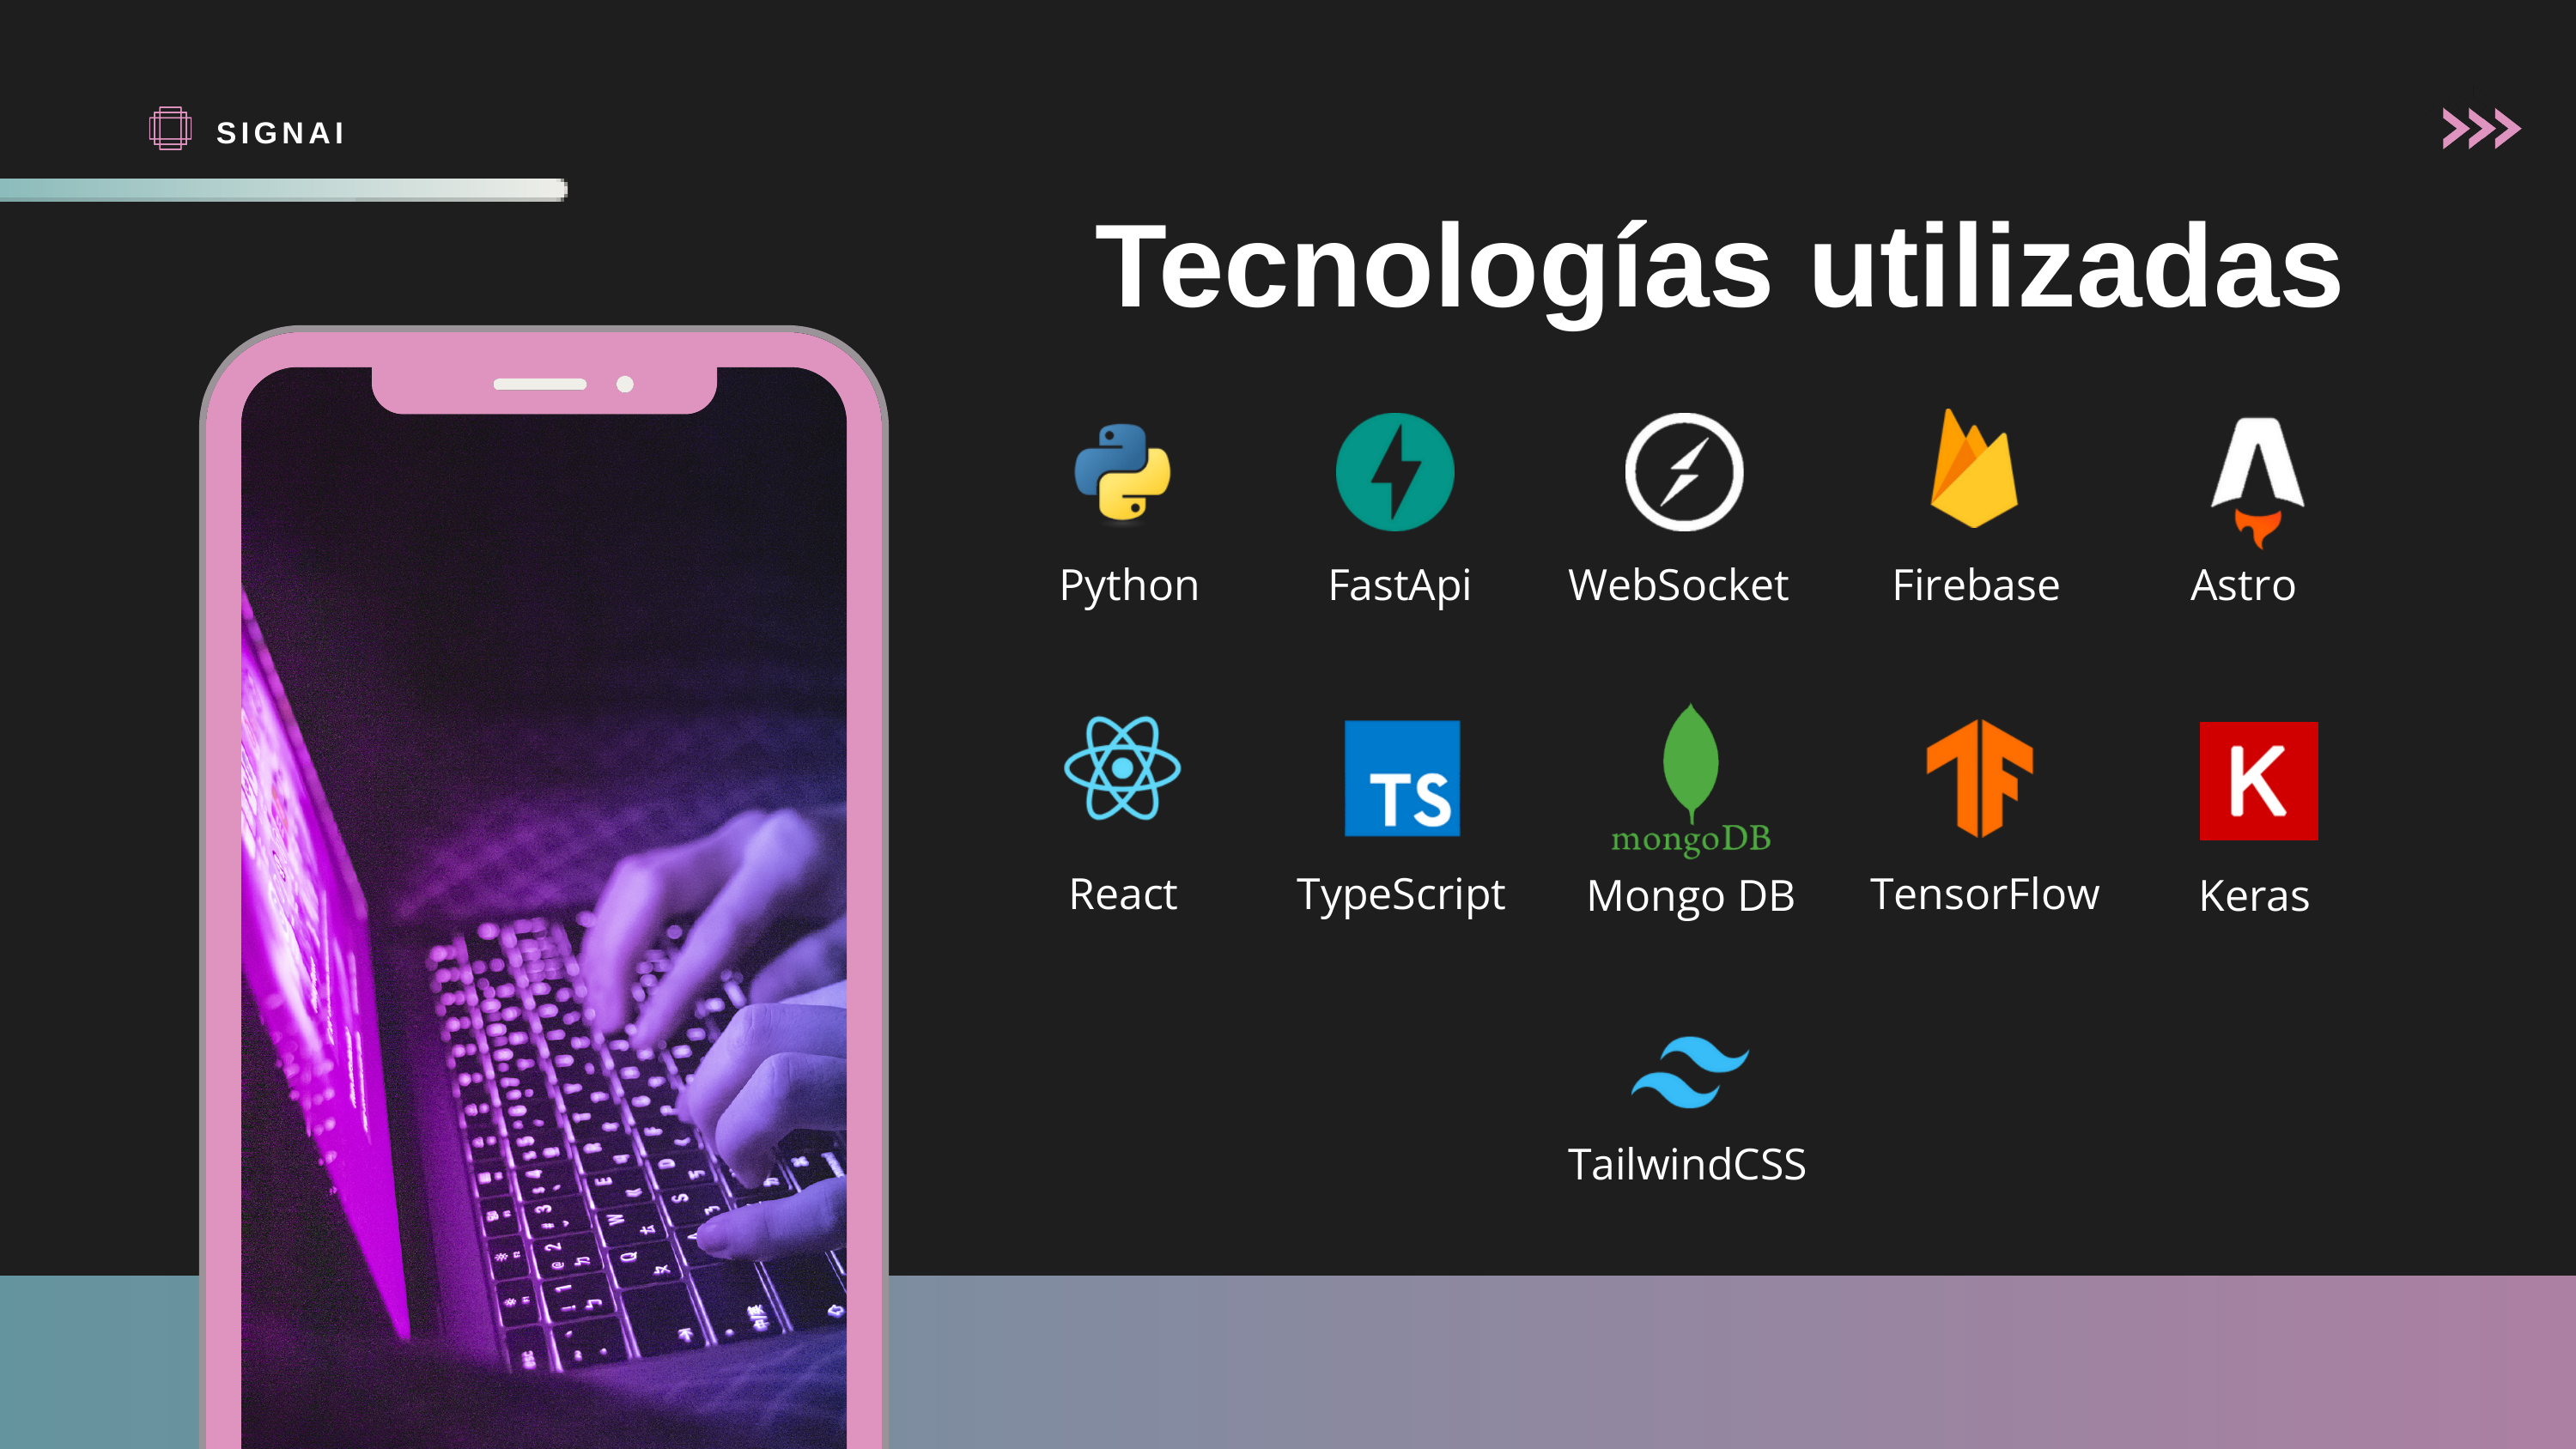

SIGNAI
Tecnologías utilizadas

Python
FastApi
WebSocket
Firebase
Astro

React
TypeScript
TensorFlow
Mongo DB
Keras

TailwindCSS